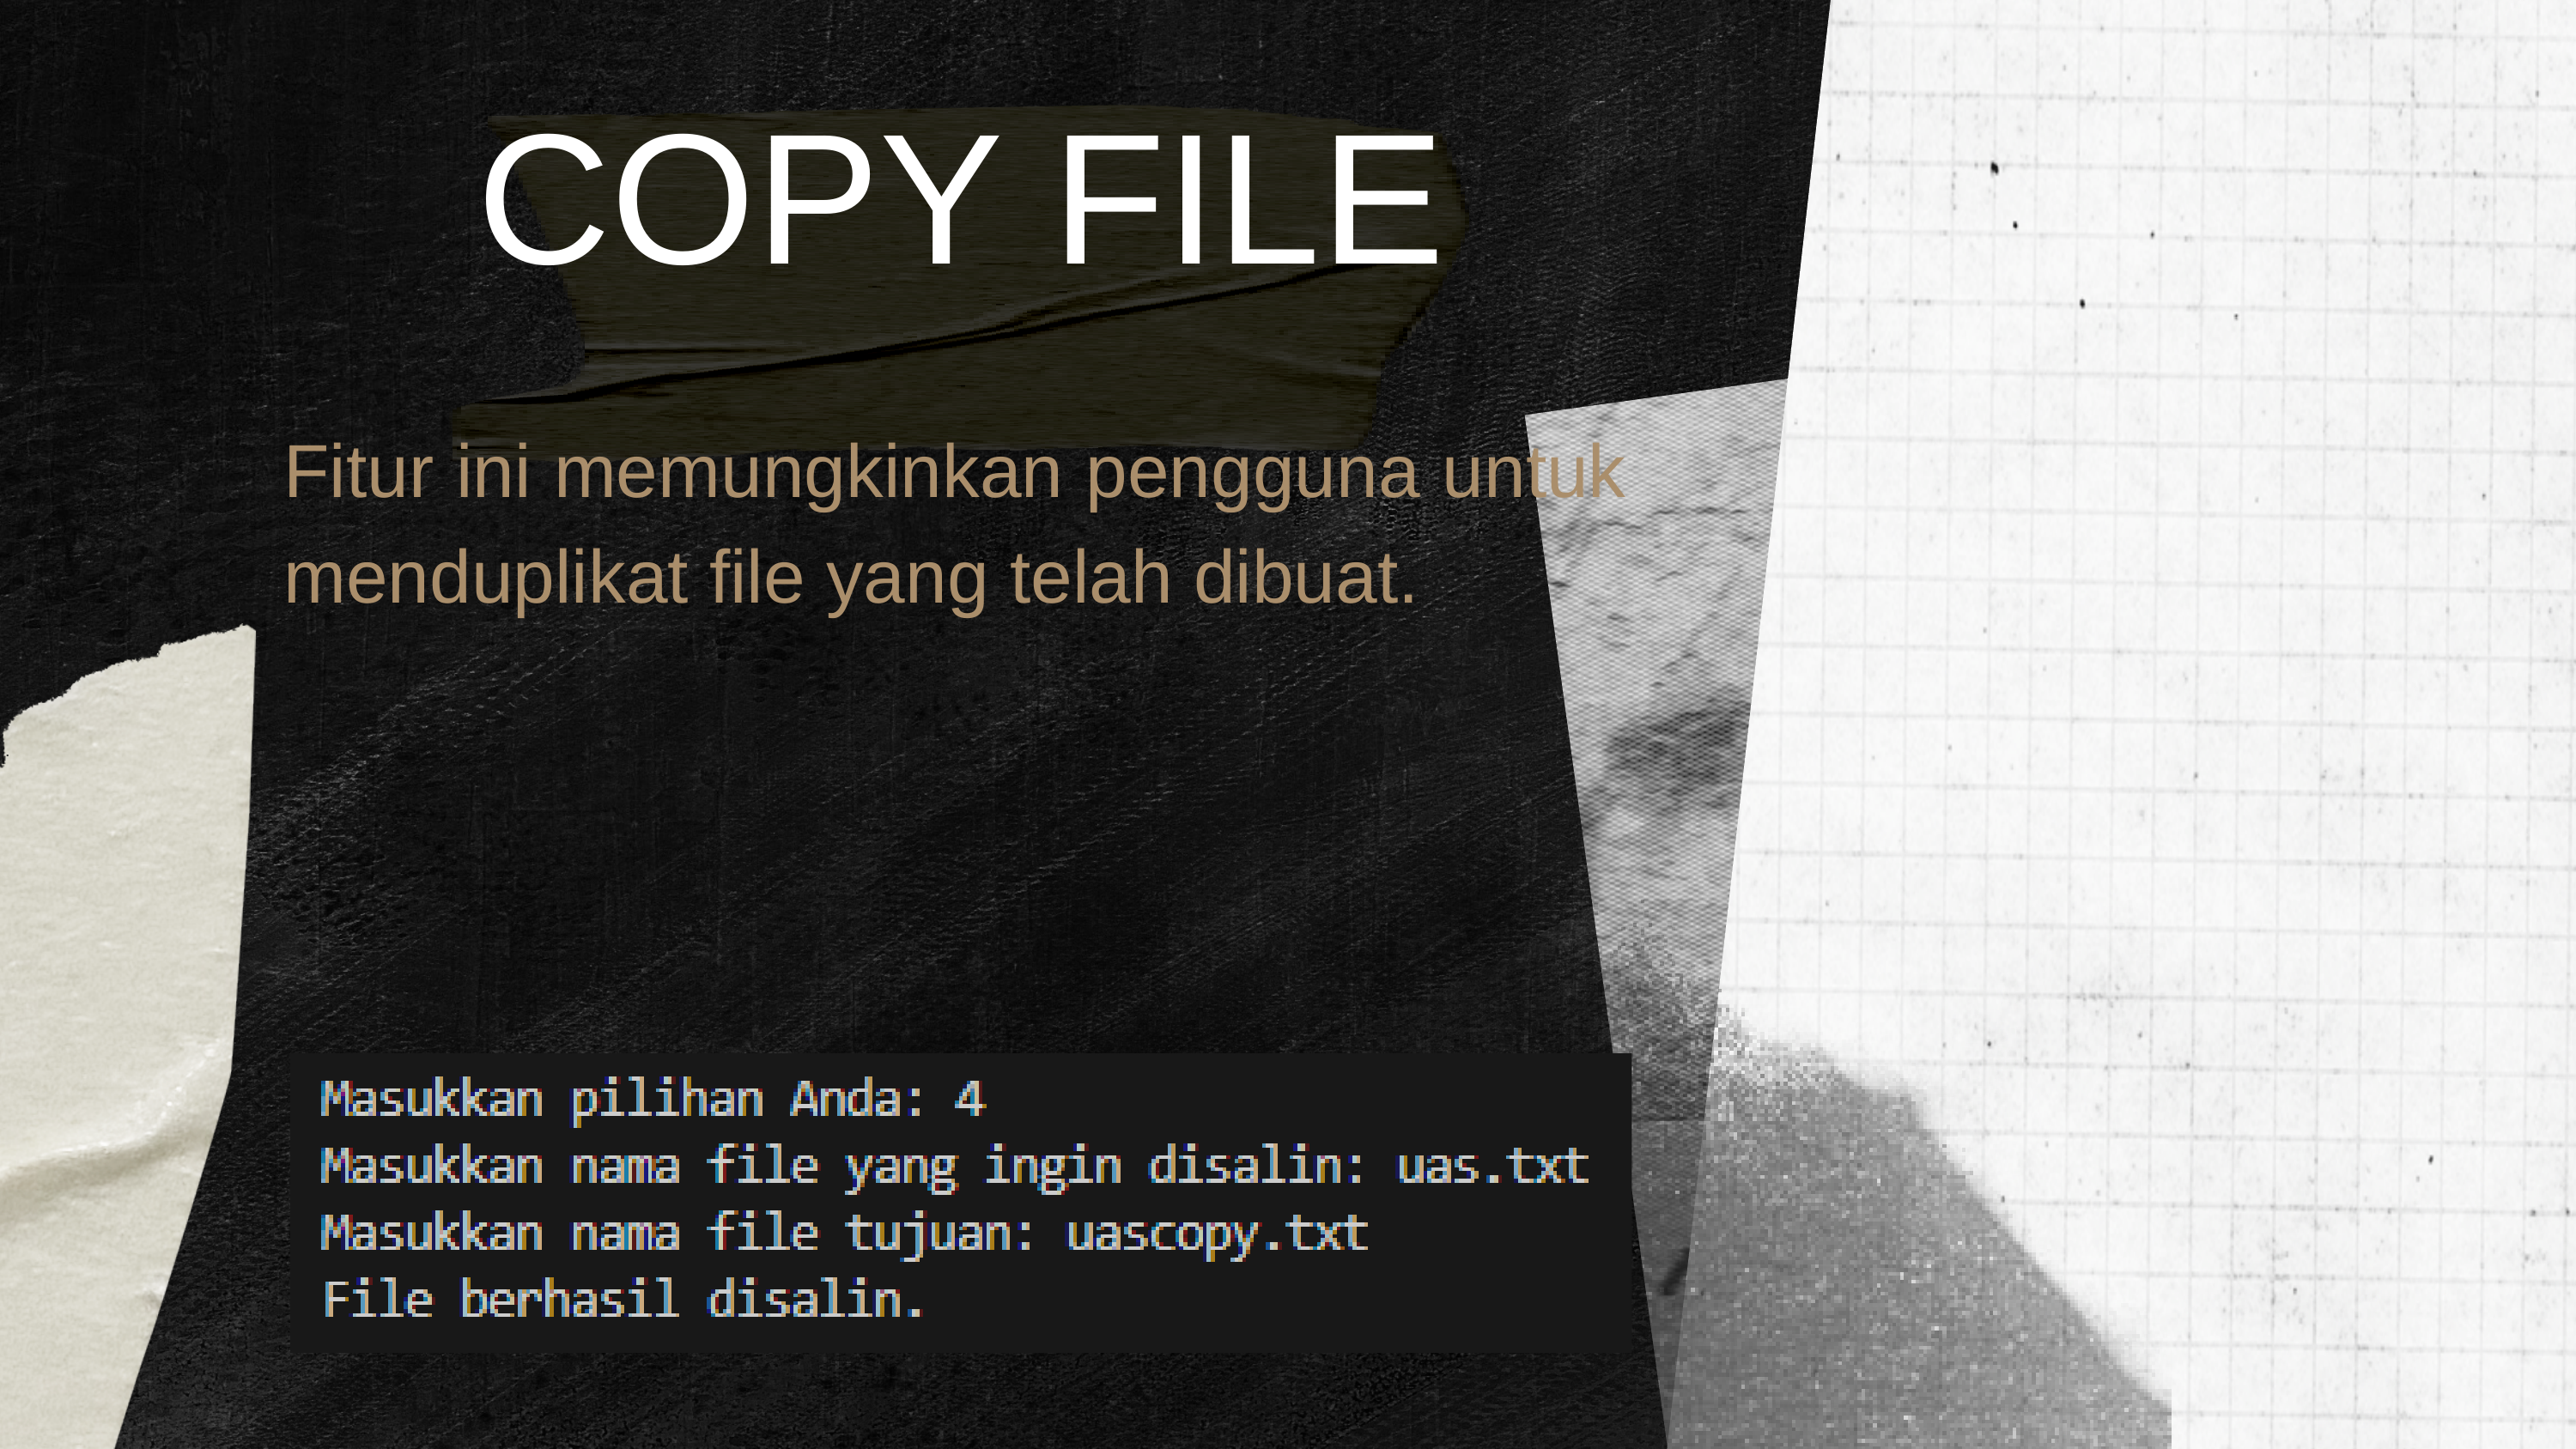

COPY FILE
Fitur ini memungkinkan pengguna untuk menduplikat file yang telah dibuat.